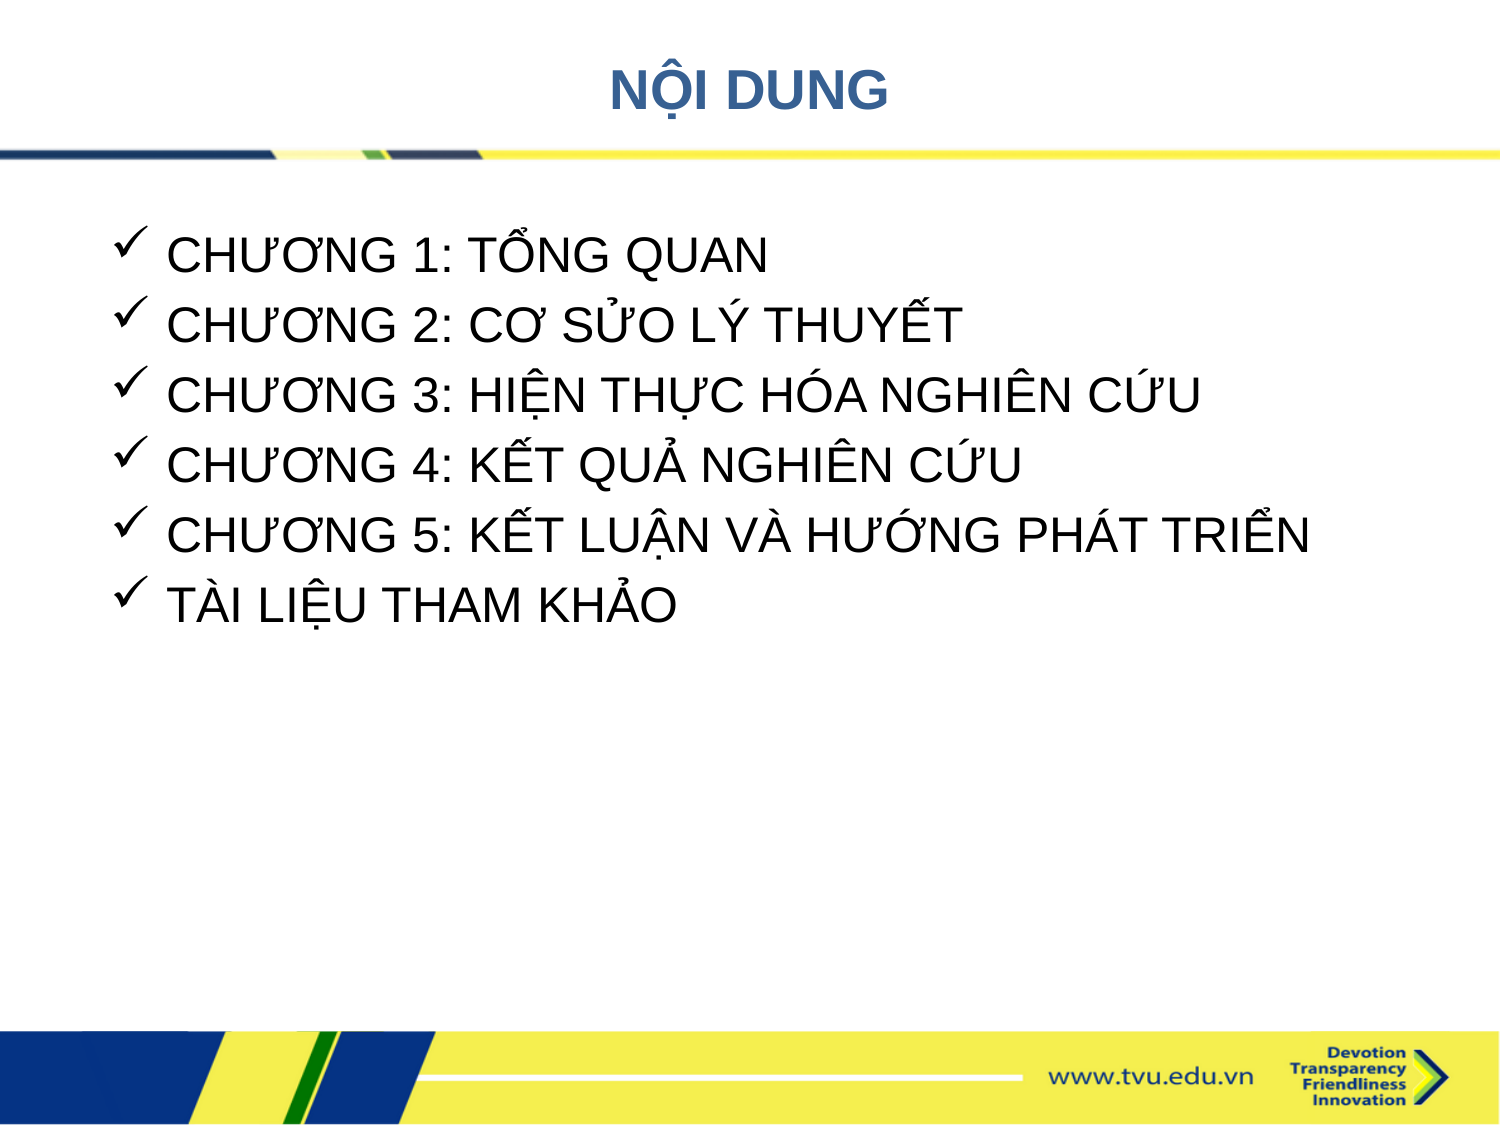

# NỘI DUNG
CHƯƠNG 1: TỔNG QUAN
CHƯƠNG 2: CƠ SỬO LÝ THUYẾT
CHƯƠNG 3: HIỆN THỰC HÓA NGHIÊN CỨU
CHƯƠNG 4: KẾT QUẢ NGHIÊN CỨU
CHƯƠNG 5: KẾT LUẬN VÀ HƯỚNG PHÁT TRIỂN
TÀI LIỆU THAM KHẢO